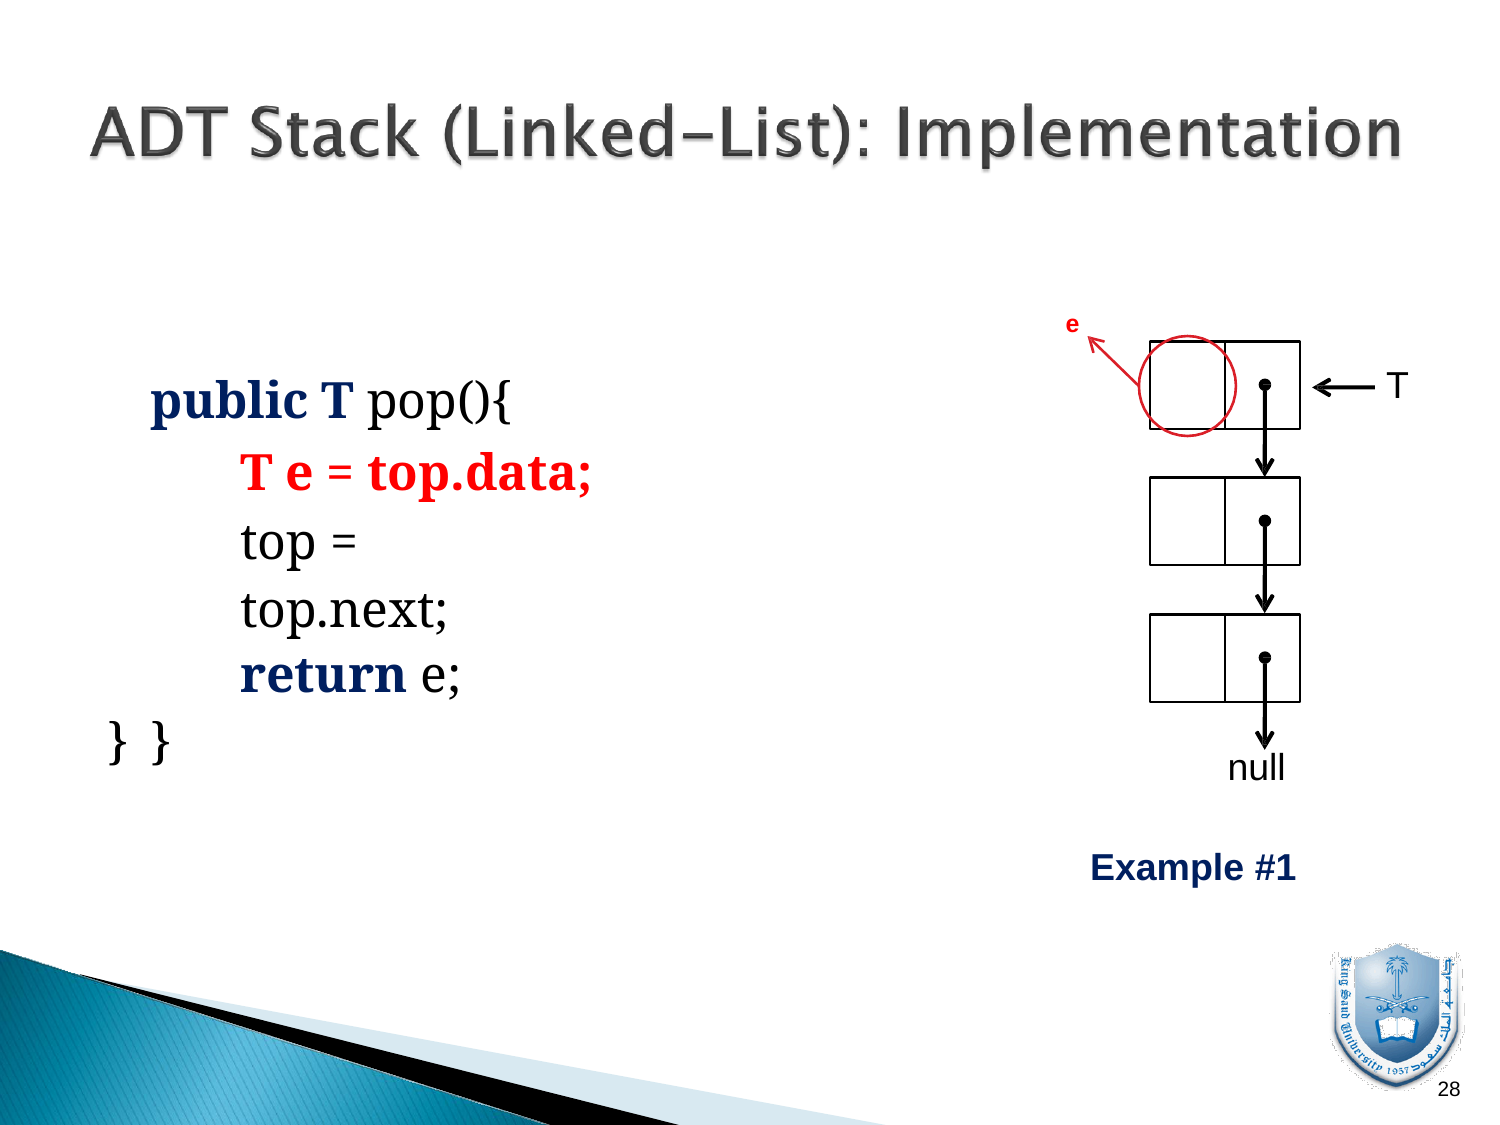

e

T
public T pop(){
T e = top.data;  top =	top.next;
return e;
}

}
null
Example #1

28